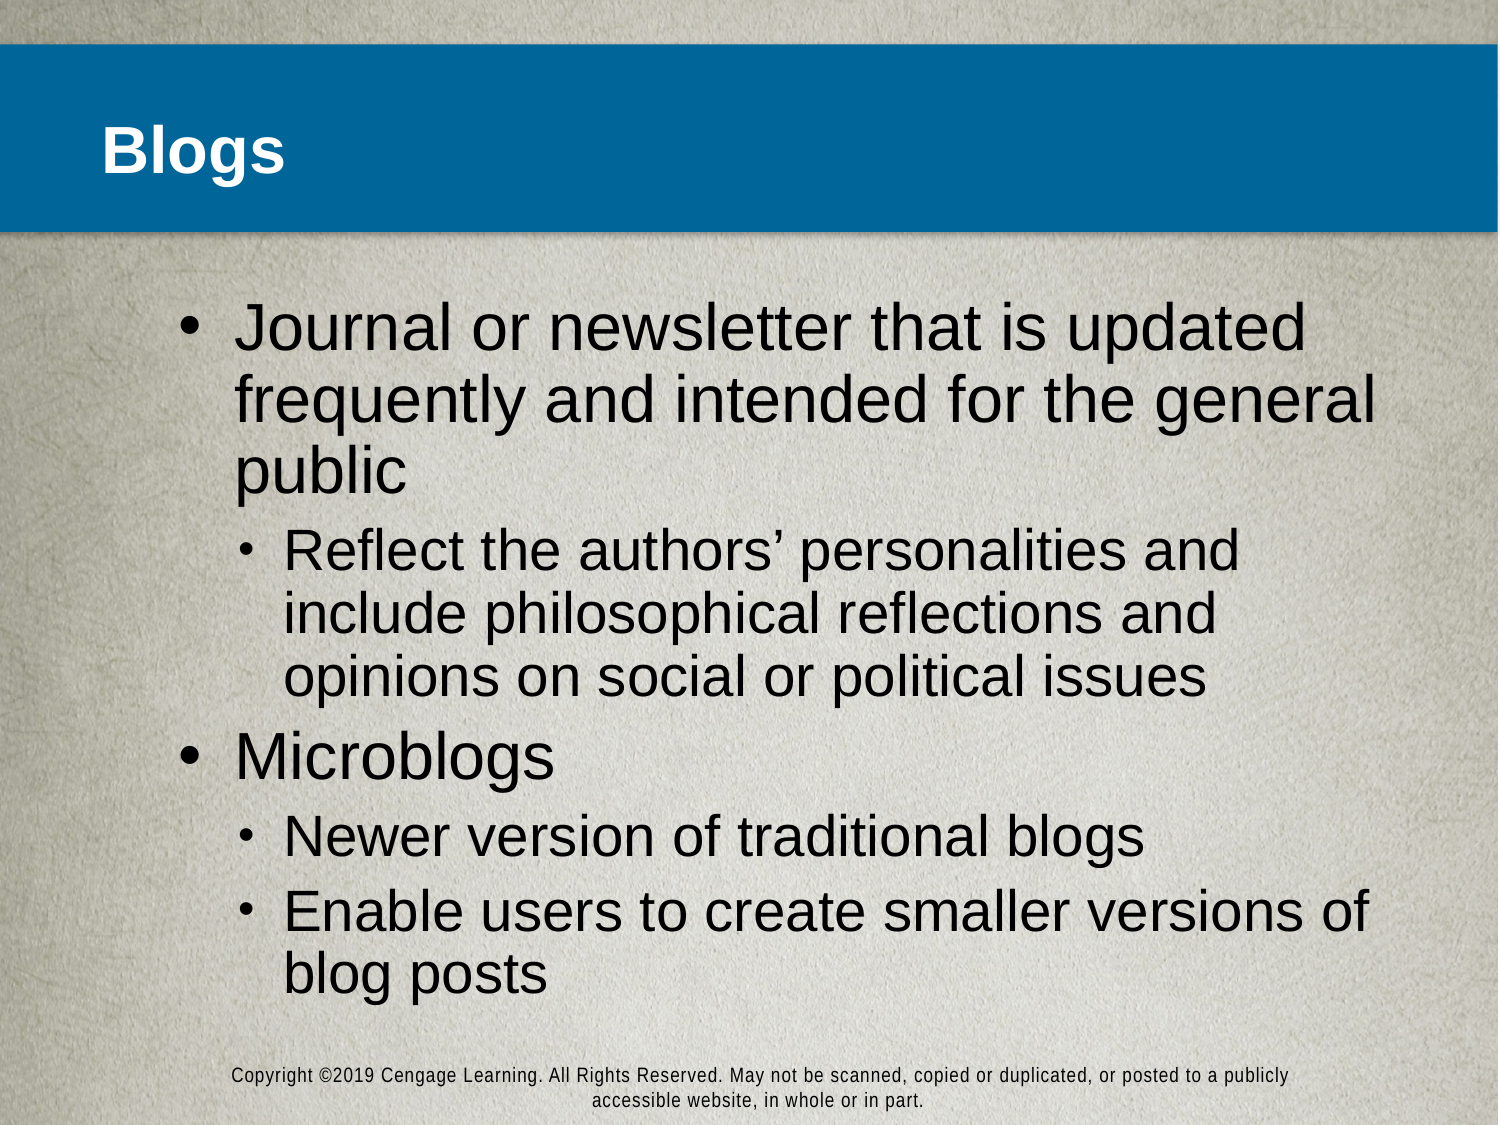

# Blogs
Journal or newsletter that is updated frequently and intended for the general public
Reflect the authors’ personalities and include philosophical reflections and opinions on social or political issues
Microblogs
Newer version of traditional blogs
Enable users to create smaller versions of blog posts